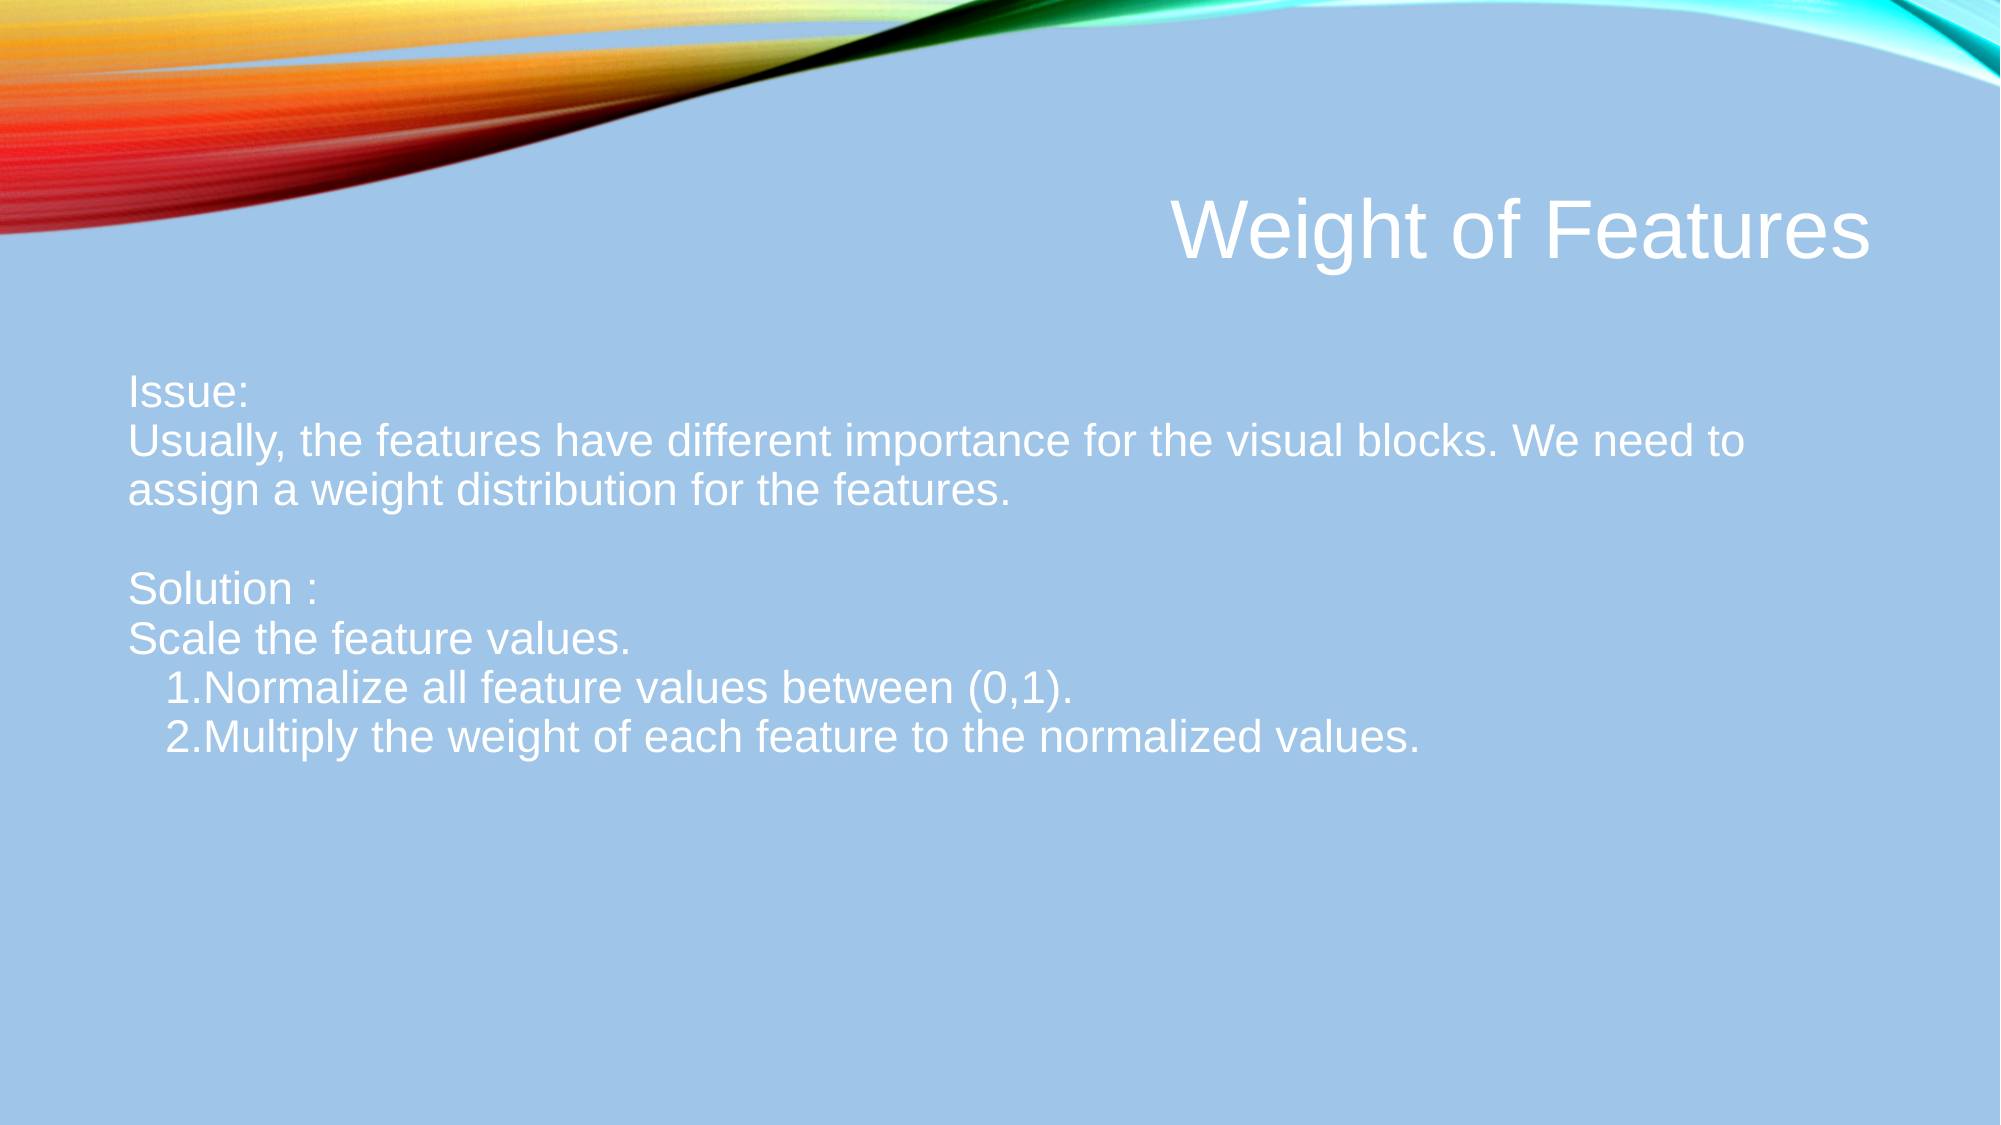

# Weight of Features
Issue:
Usually, the features have different importance for the visual blocks. We need to assign a weight distribution for the features.

Solution :
Scale the feature values.
Normalize all feature values between (0,1).
Multiply the weight of each feature to the normalized values.